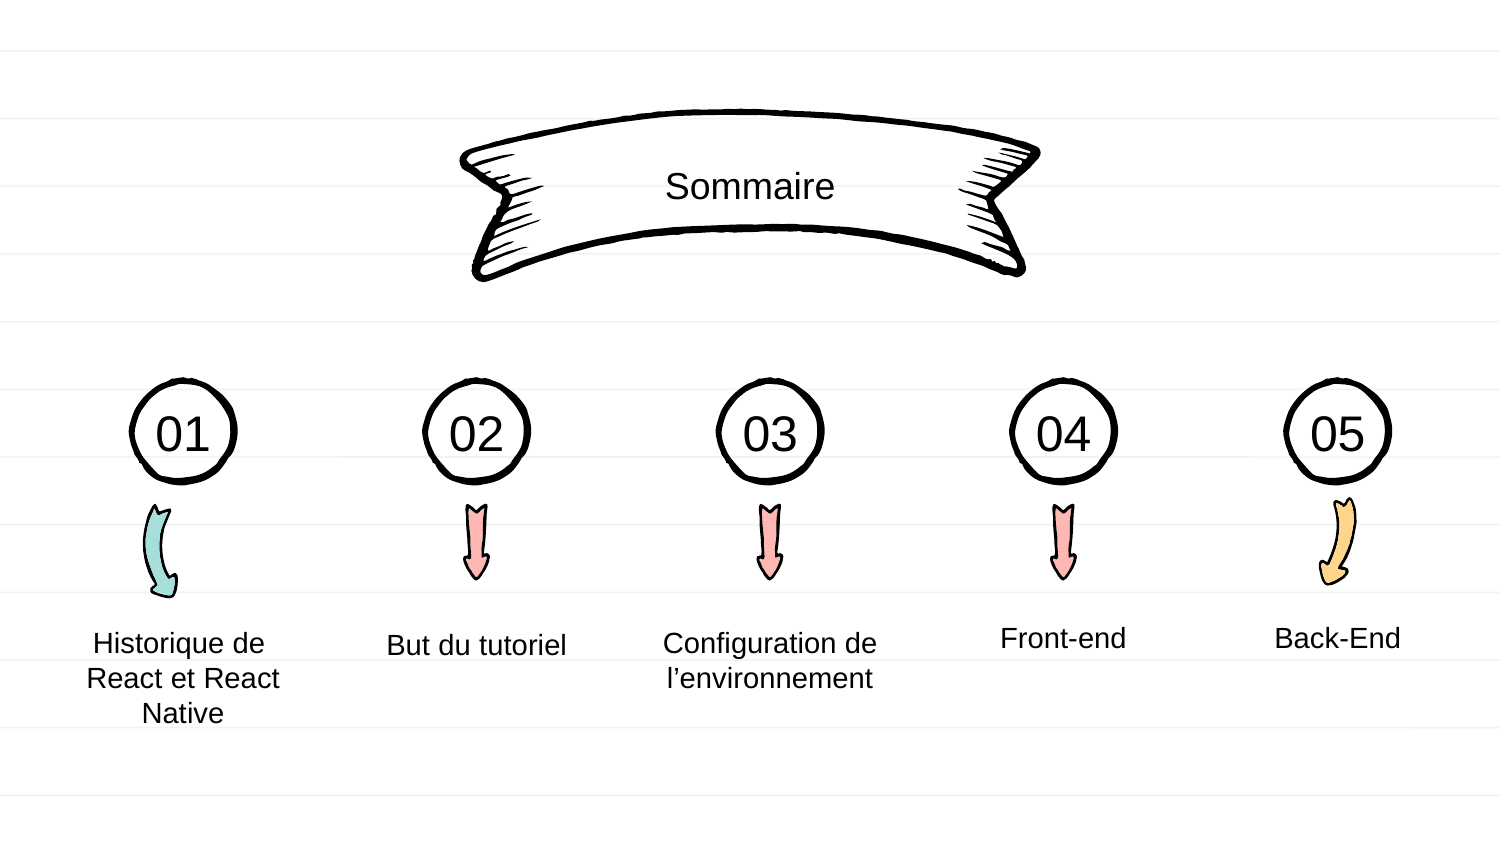

# Sommaire

01
02
03
04
05

Front-end
Back-End
Historique de
React et React Native
Configuration de l’environnement
But du tutoriel